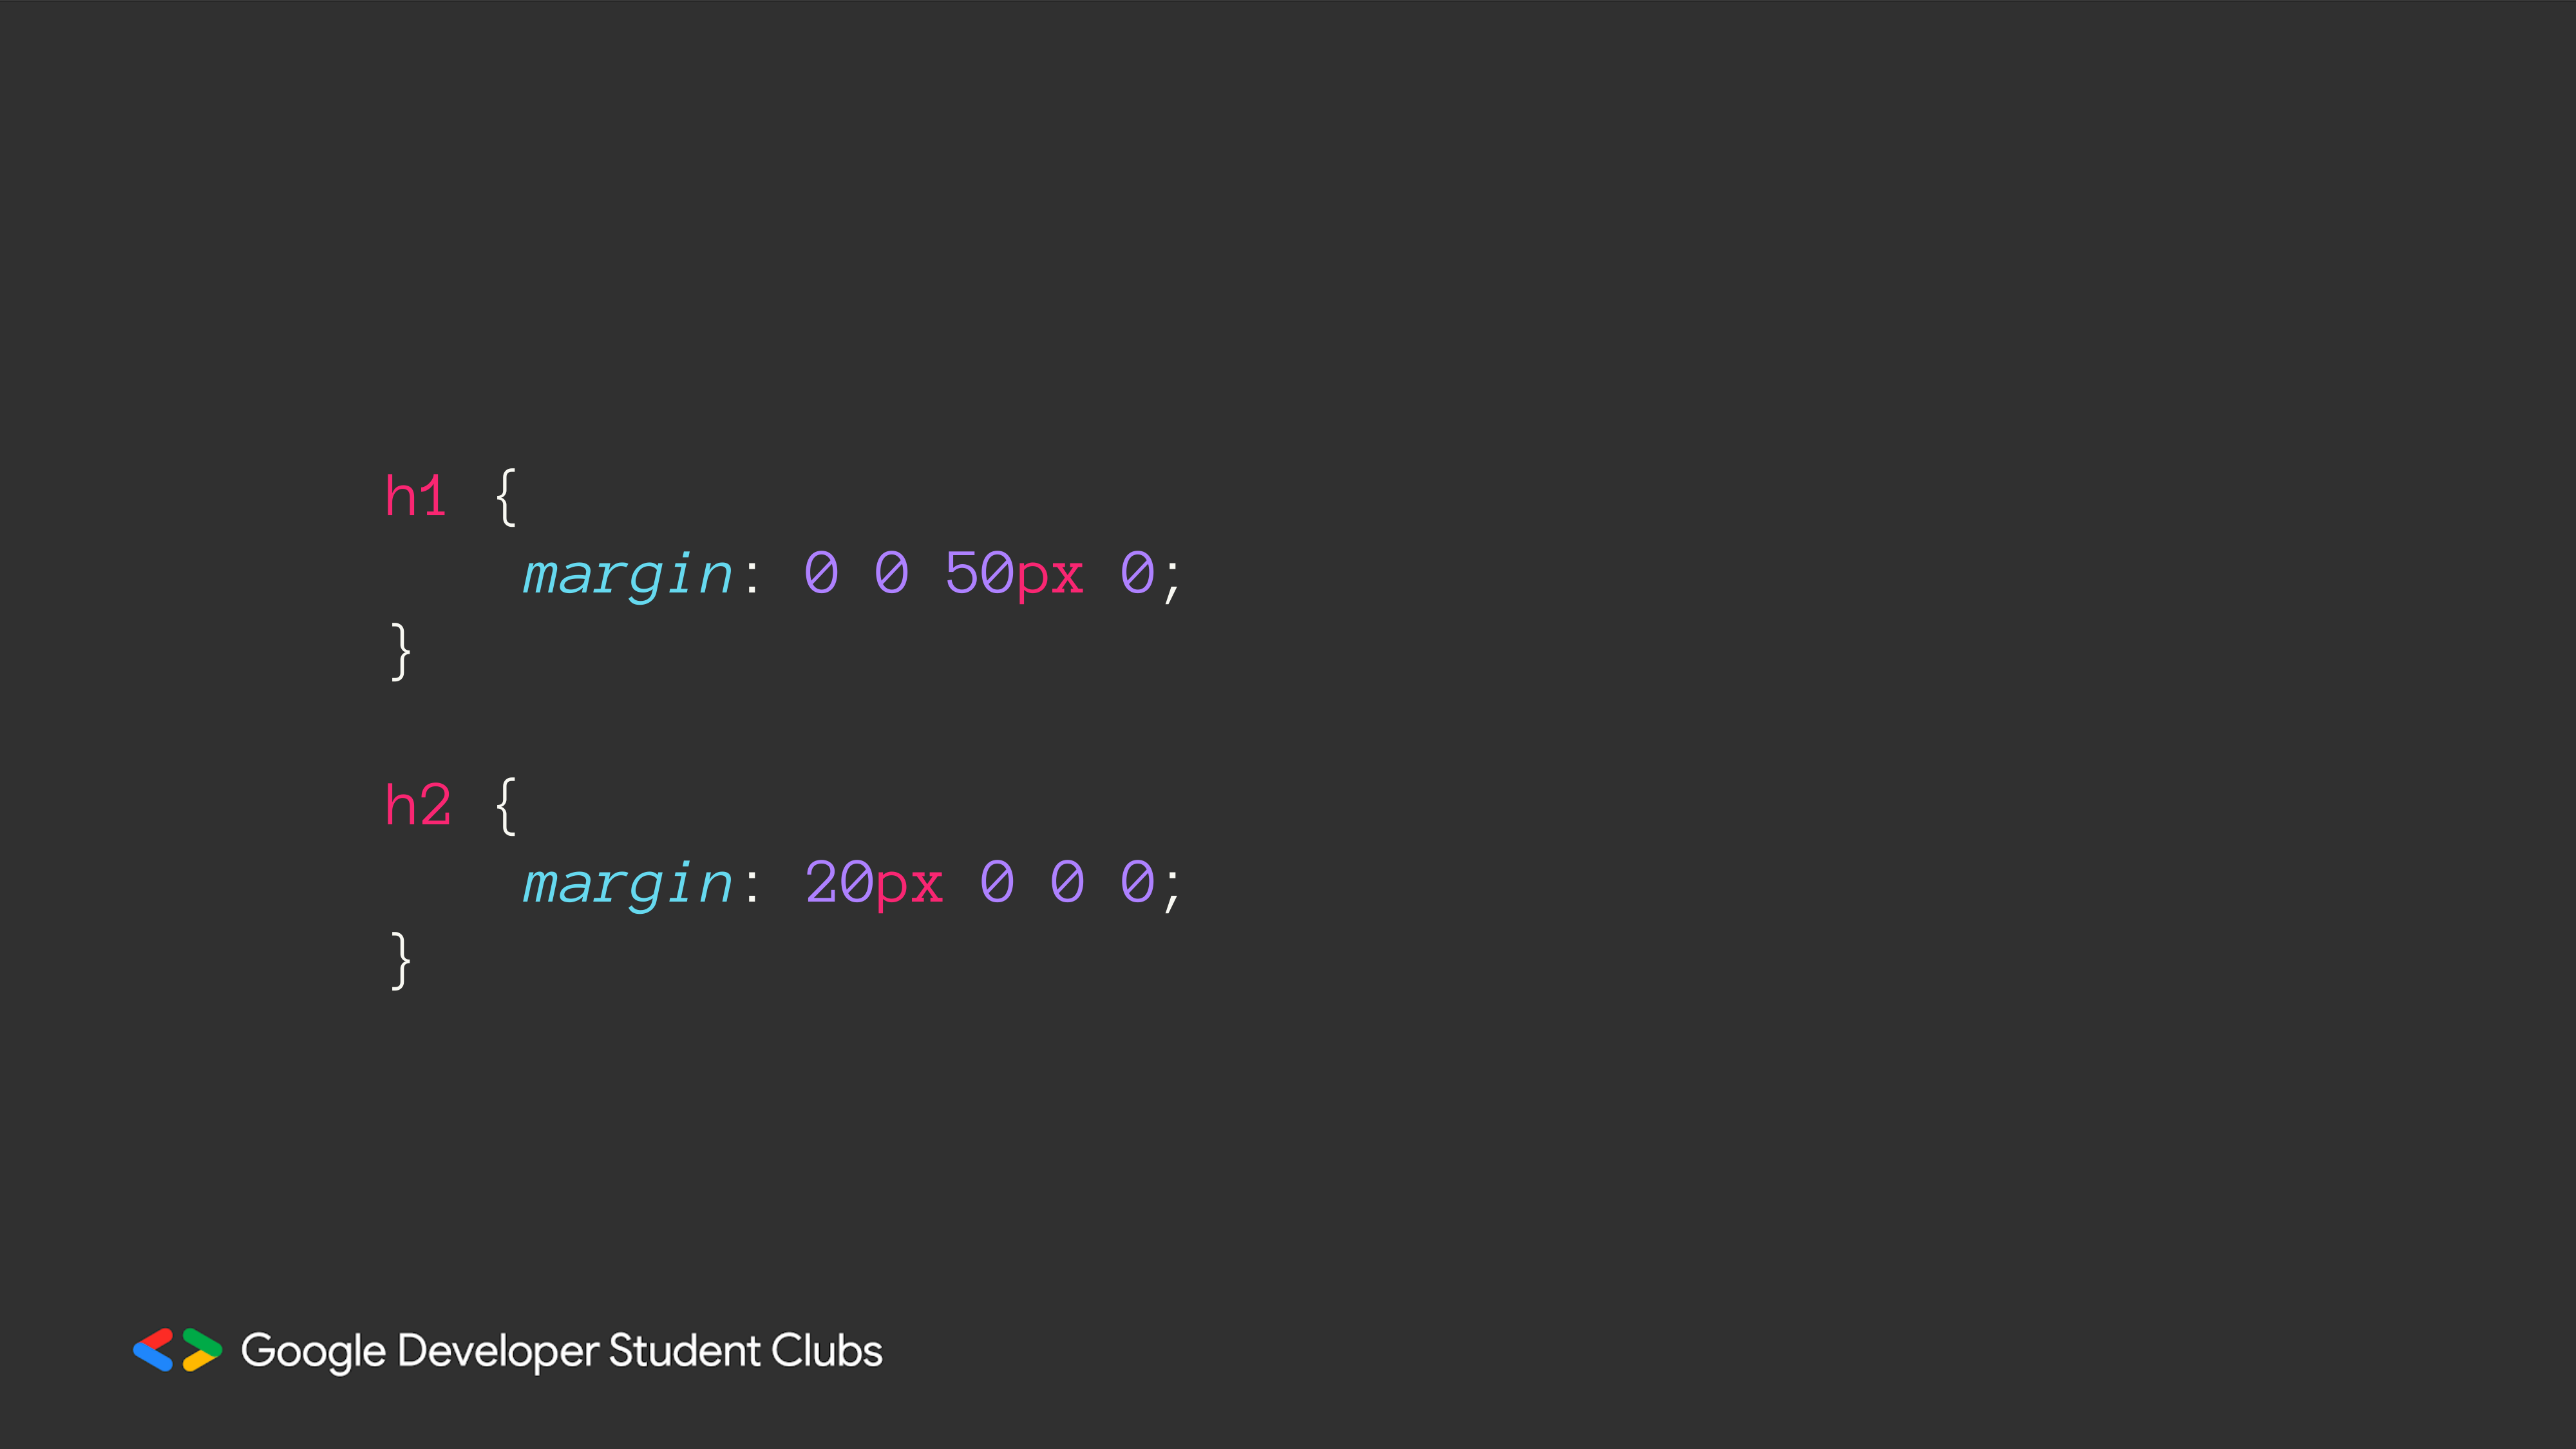

h1 {
    margin: 0 0 50px 0;
}
h2 {
    margin: 20px 0 0 0;
}